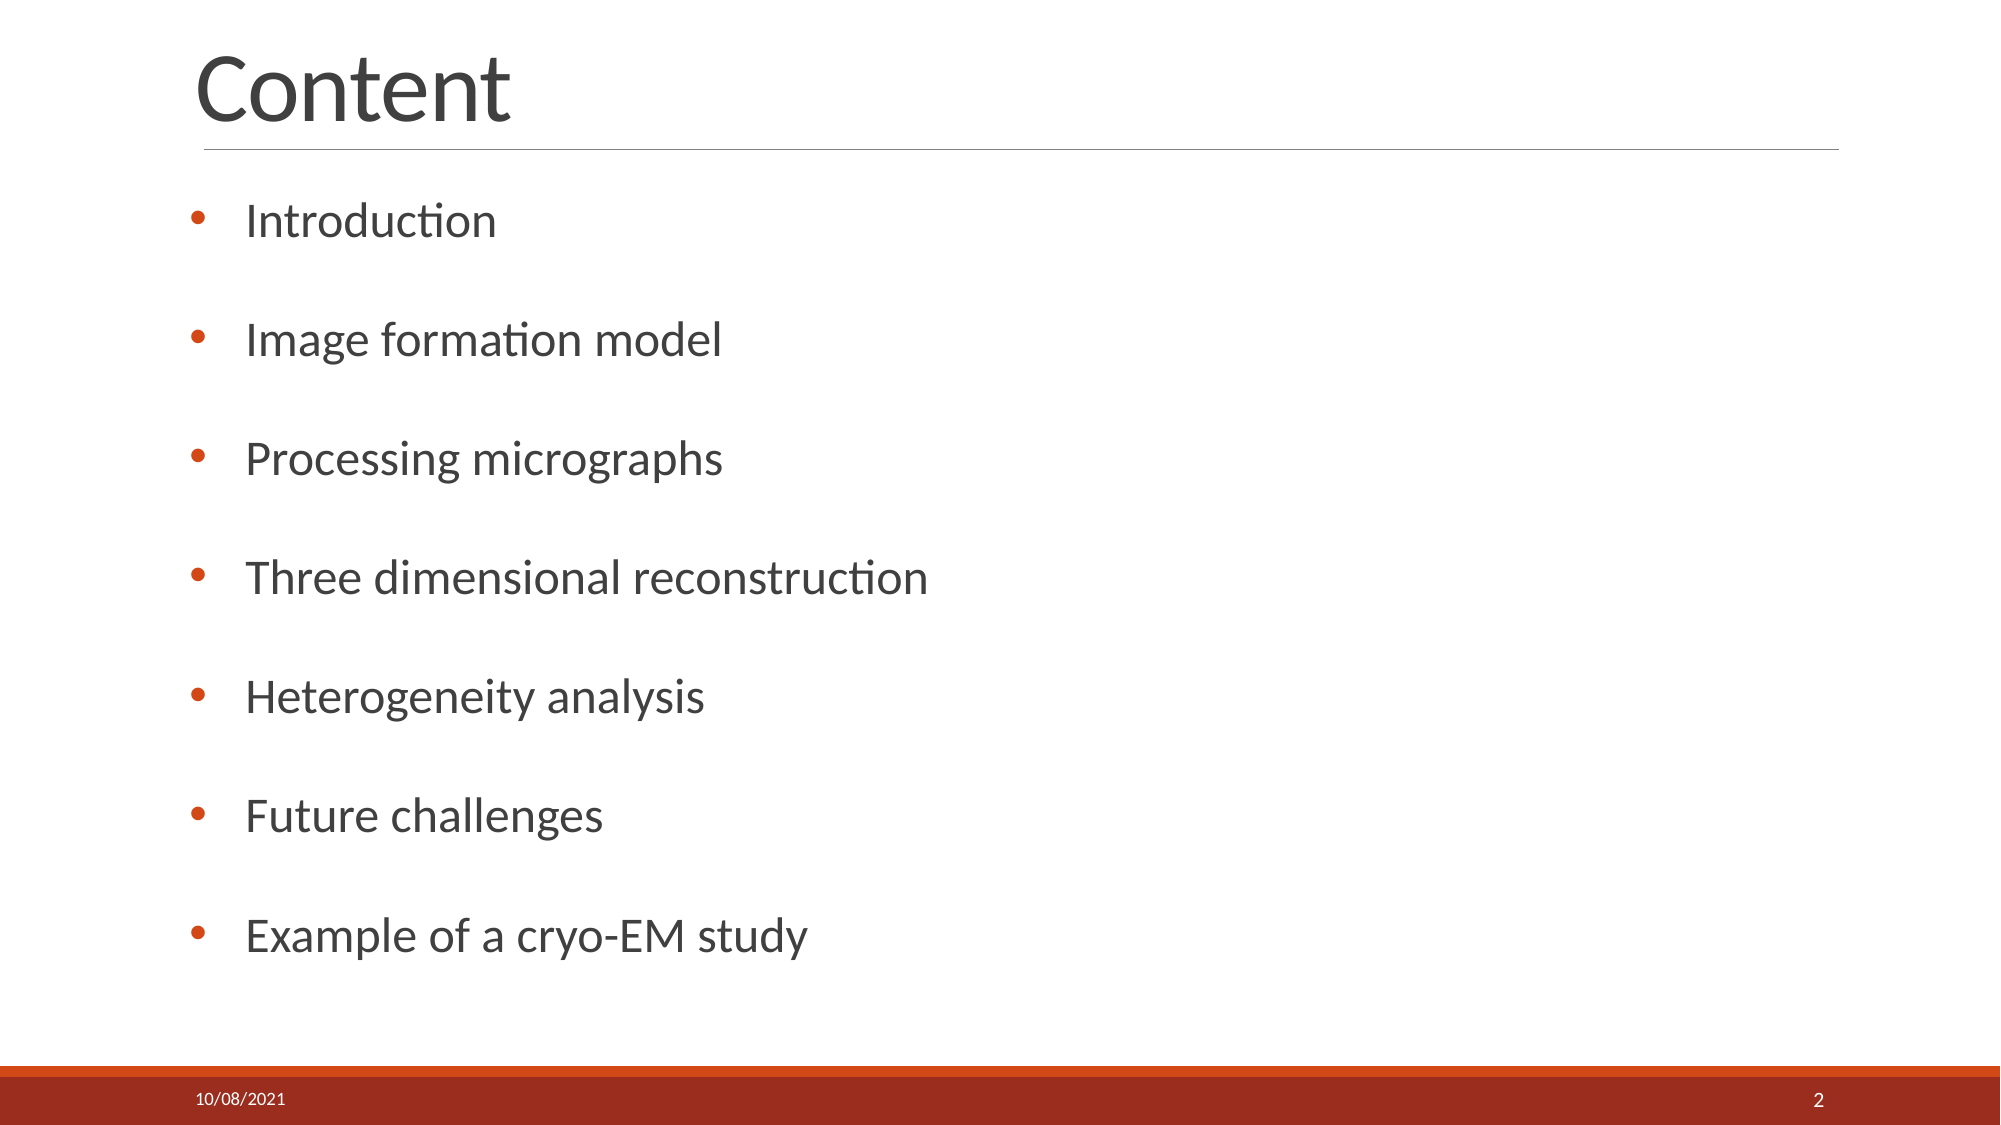

# Content
Introduction
Image formation model
Processing micrographs
Three dimensional reconstruction
Heterogeneity analysis
Future challenges
Example of a cryo-EM study
10/08/2021
2